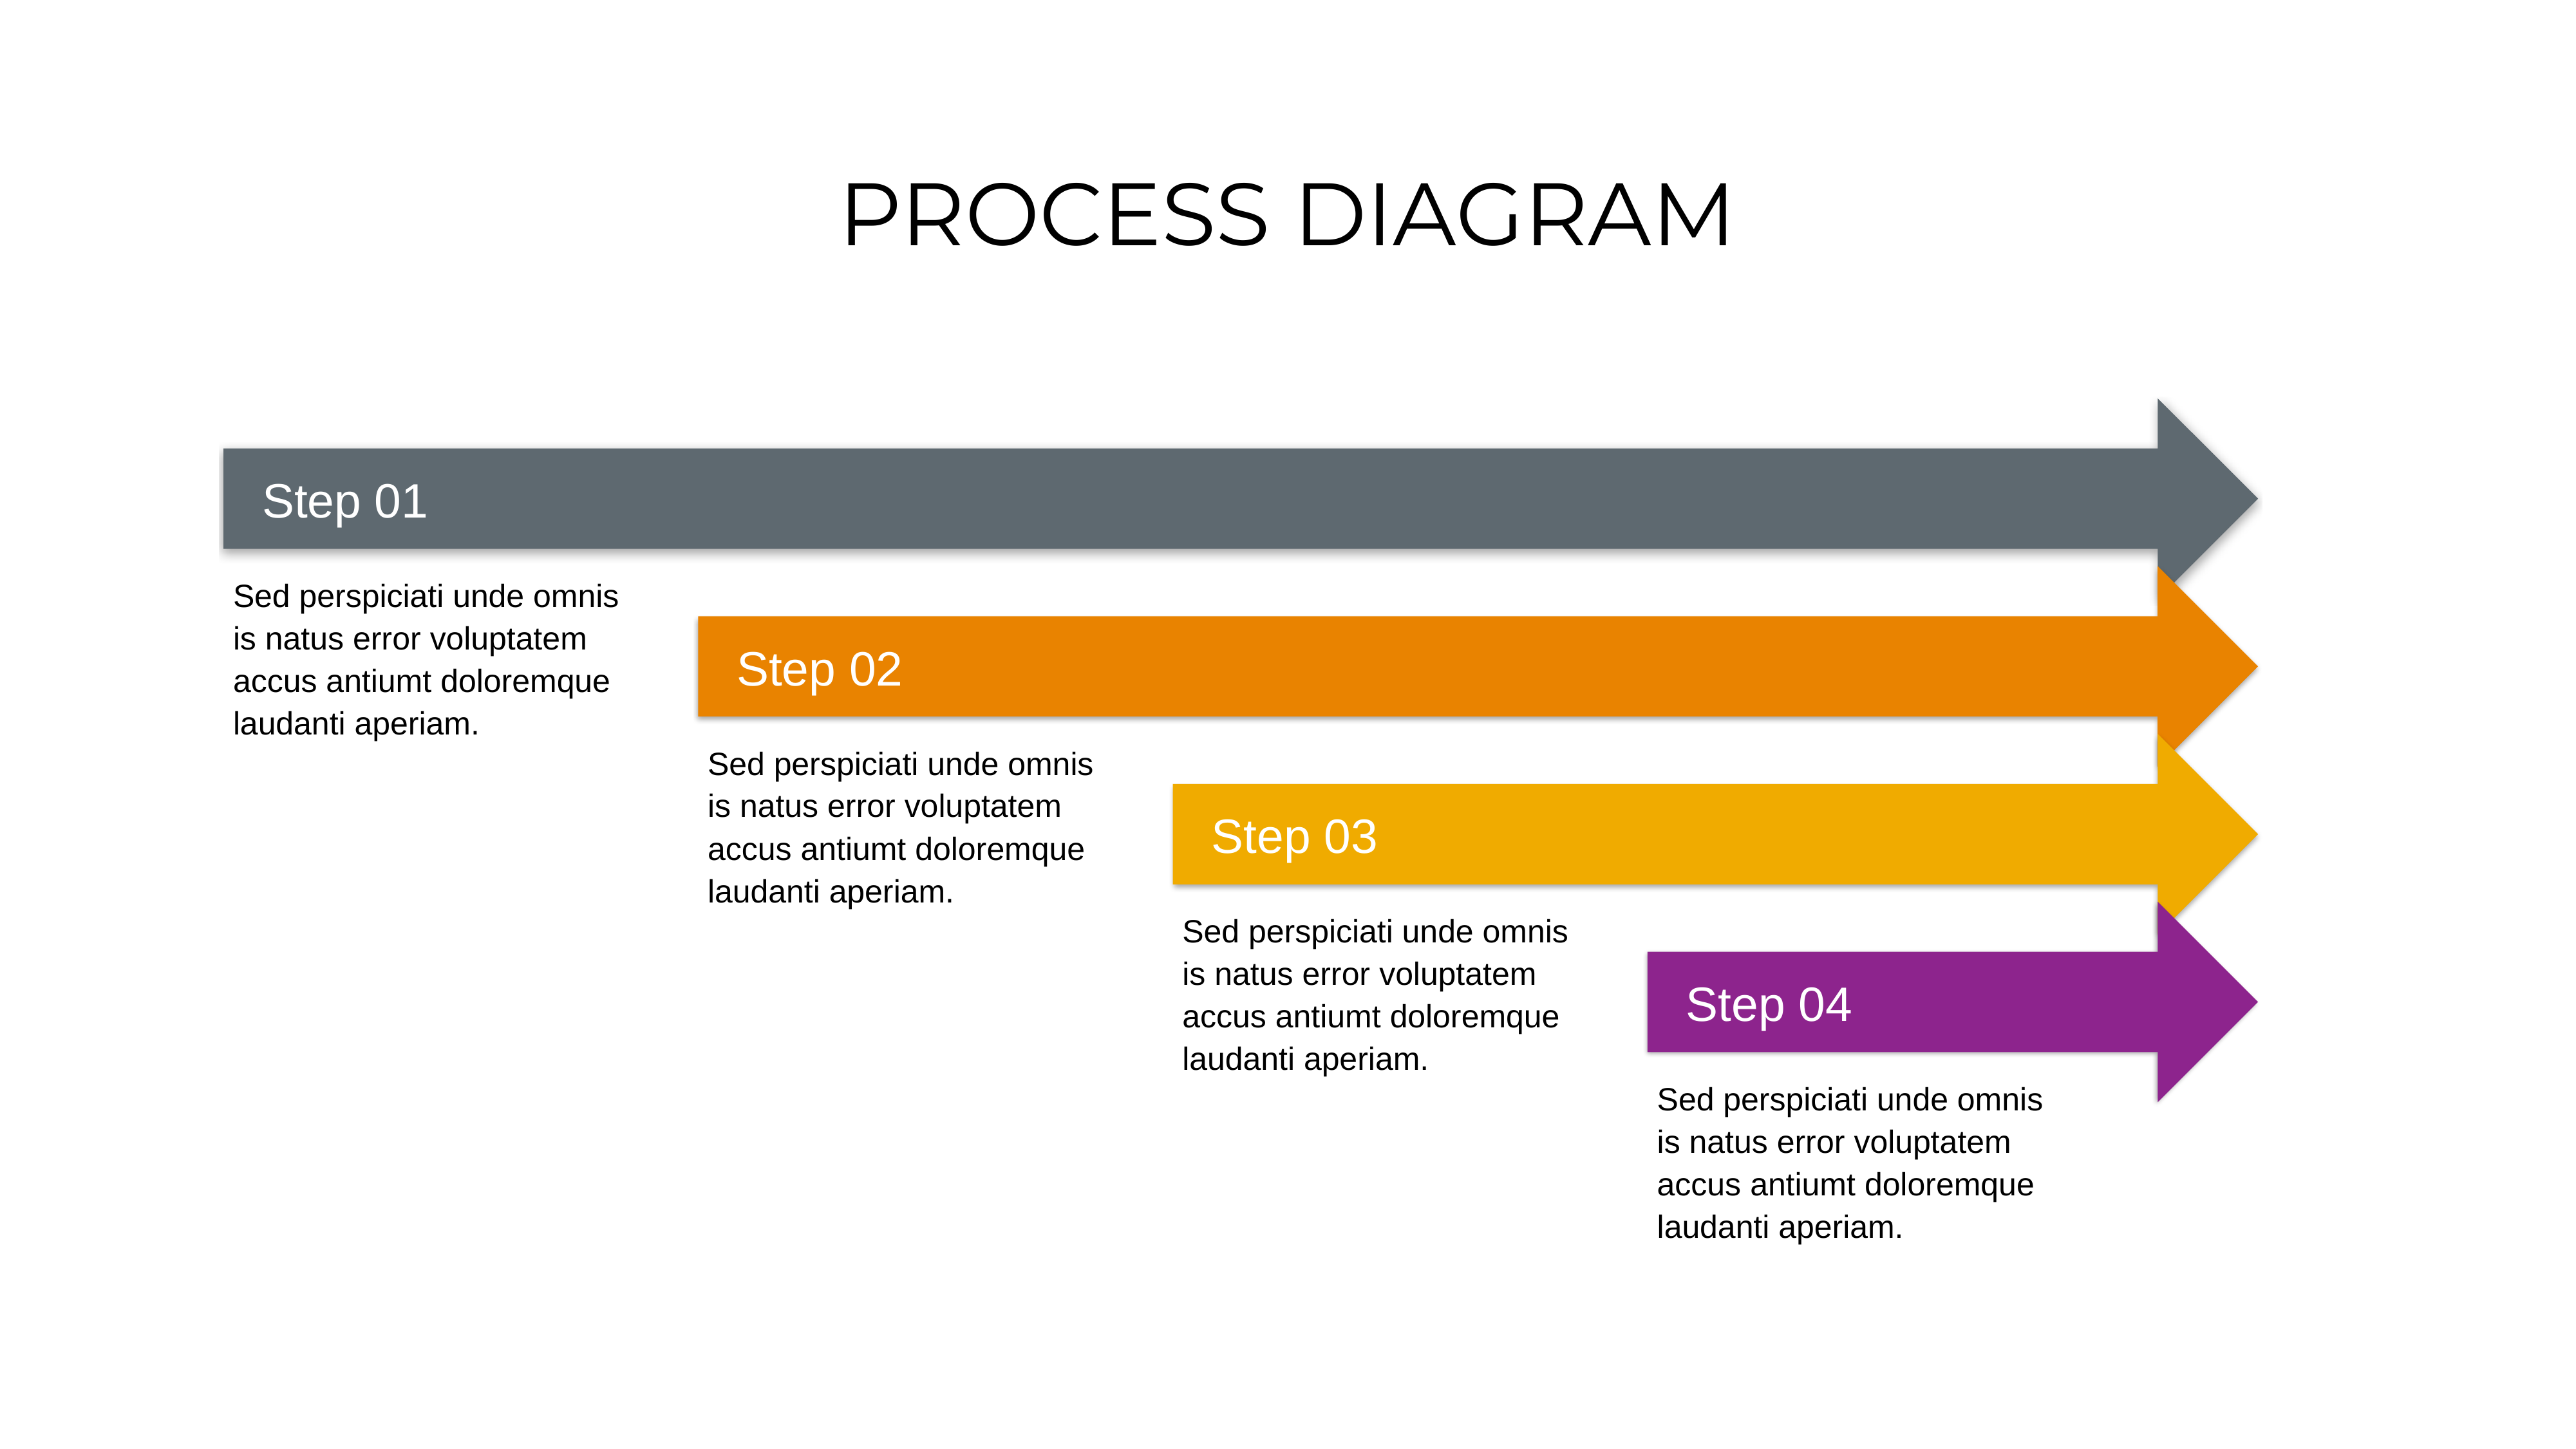

# PROCESS DIAGRAM
Step 01
Step 02
Sed perspiciati unde omnis is natus error voluptatem accus antiumt doloremque laudanti aperiam.
Step 03
Sed perspiciati unde omnis is natus error voluptatem accus antiumt doloremque laudanti aperiam.
Step 04
Sed perspiciati unde omnis is natus error voluptatem accus antiumt doloremque laudanti aperiam.
Sed perspiciati unde omnis is natus error voluptatem accus antiumt doloremque laudanti aperiam.